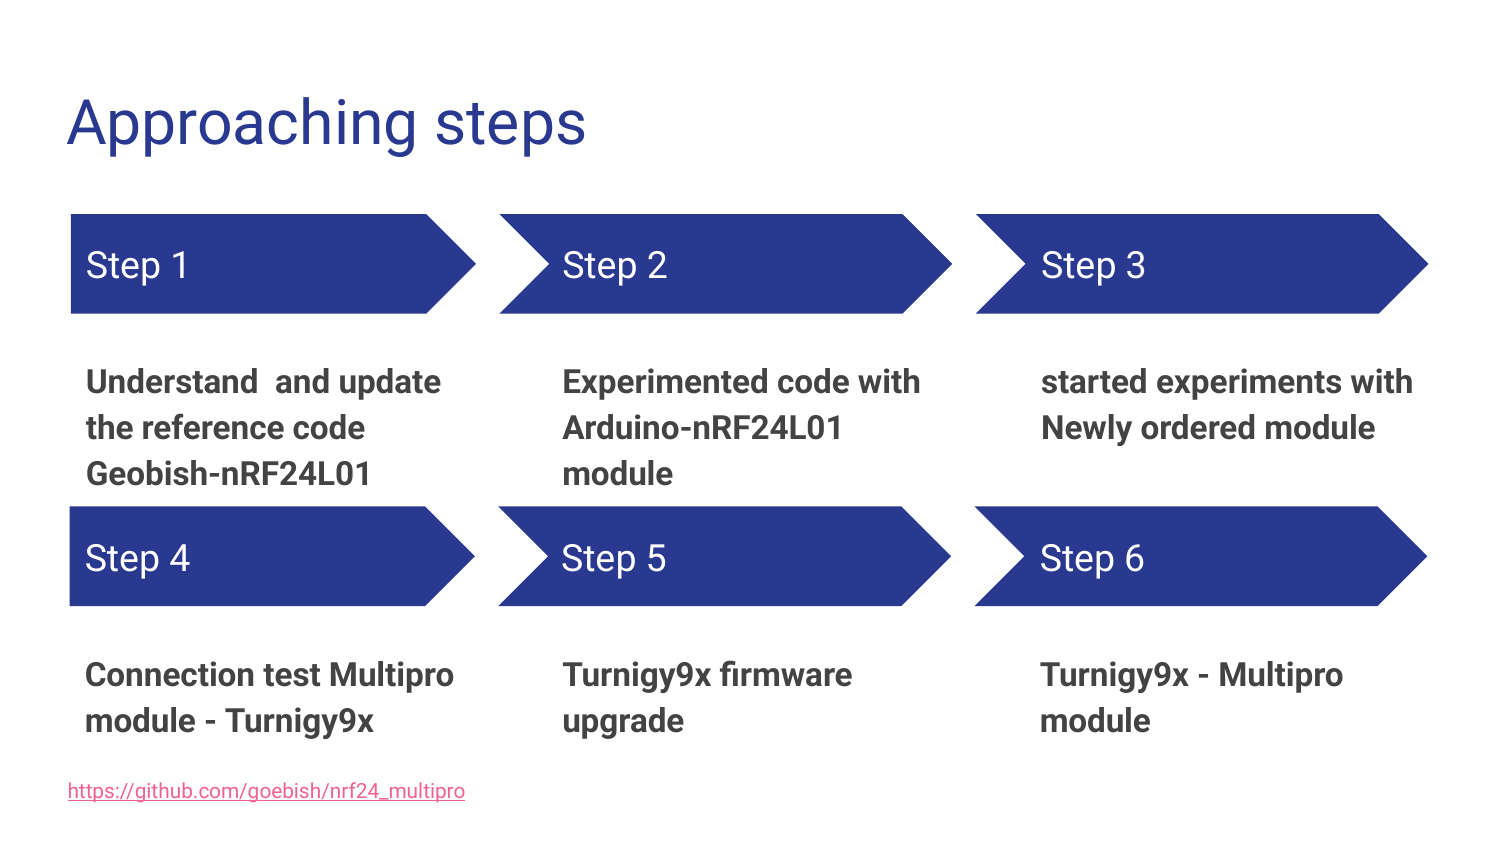

# Approaching steps

Step 1
Step 2
Step 3
Understand  and update the reference code Geobish-nRF24L01

Experimented code with Arduino-nRF24L01 module

started experiments with Newly ordered module

Step 4
Step 5
Step 6
Connection test Multipro module - Turnigy9x

Turnigy9x firmware upgrade

Turnigy9x - Multipro module

https://github.com/goebish/nrf24_multipro